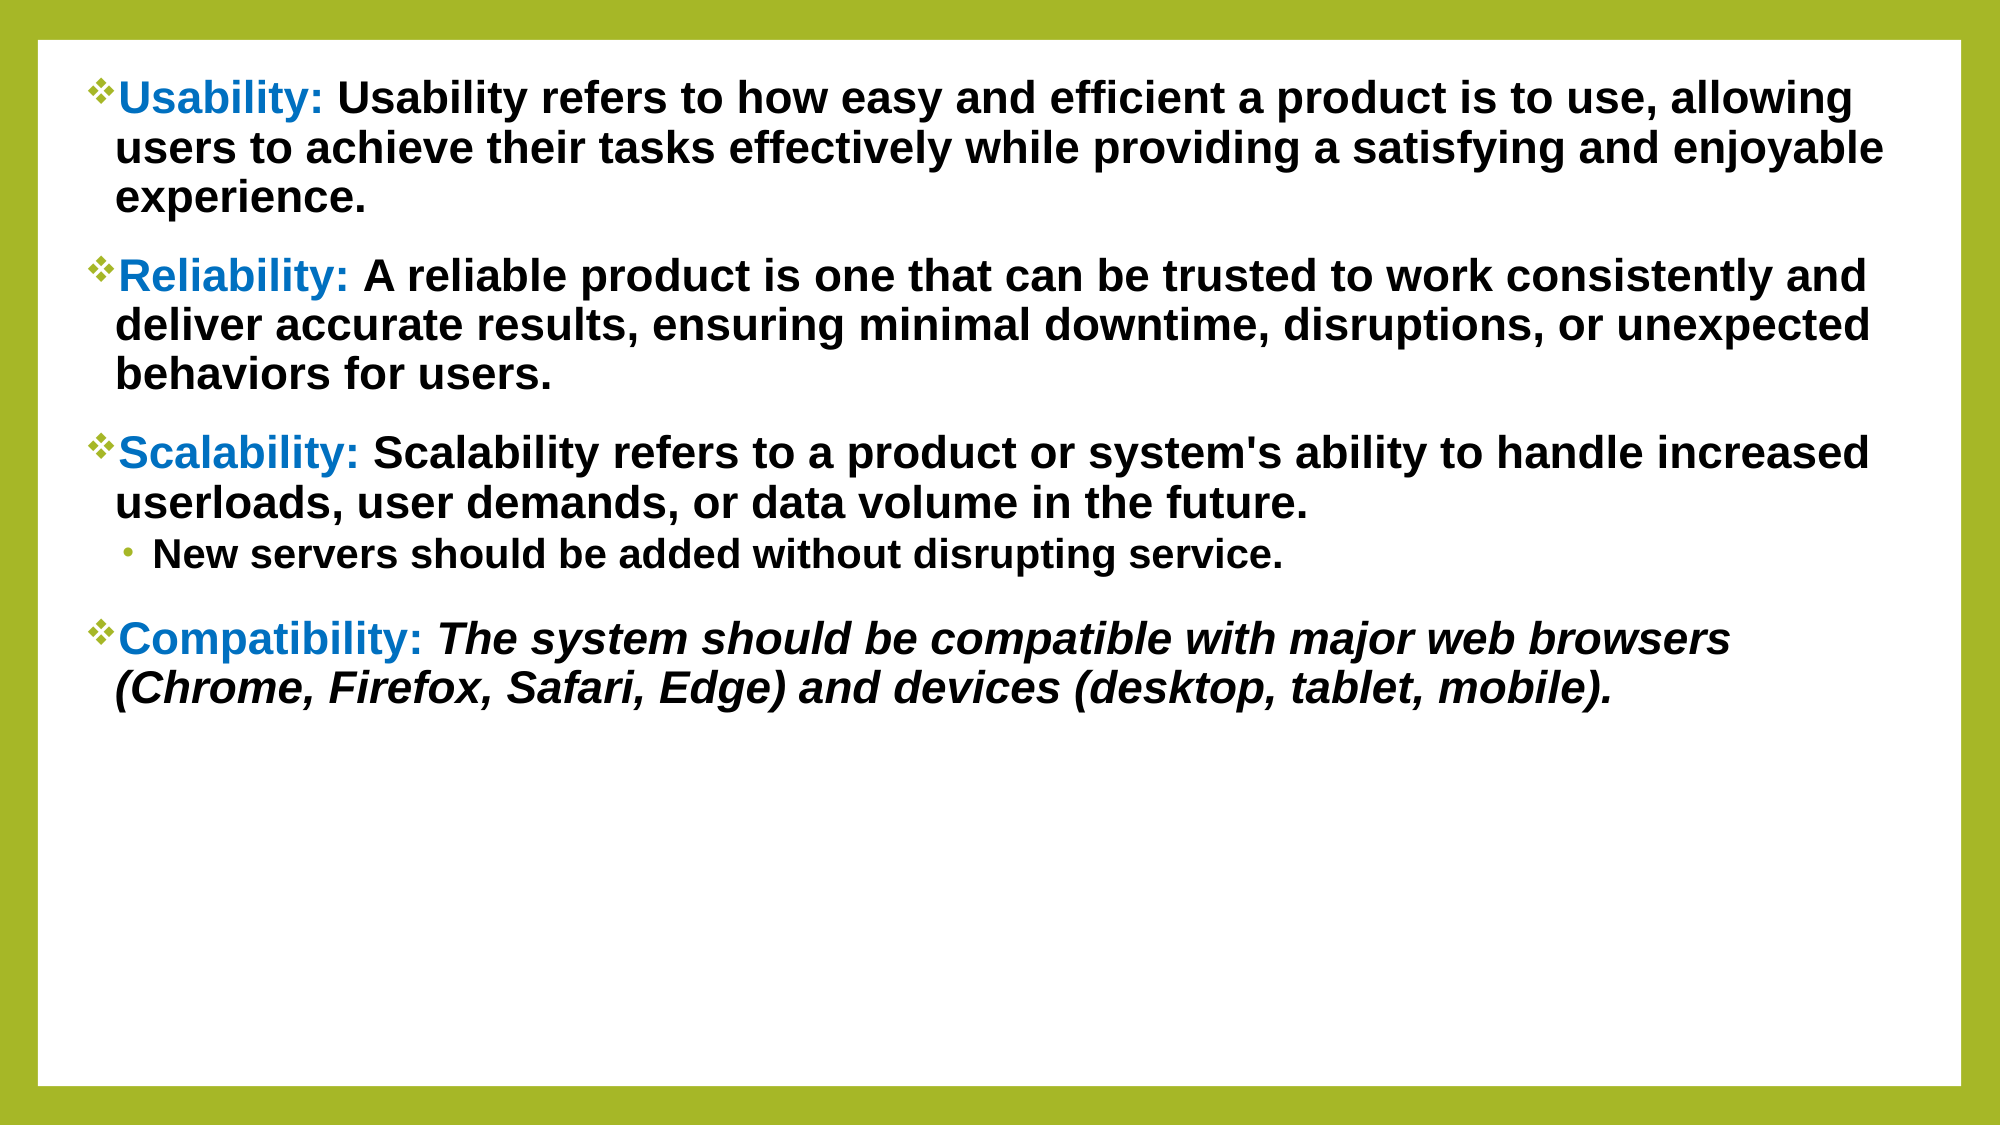

Usability: Usability refers to how easy and efficient a product is to use, allowing users to achieve their tasks effectively while providing a satisfying and enjoyable experience.
Reliability: A reliable product is one that can be trusted to work consistently and deliver accurate results, ensuring minimal downtime, disruptions, or unexpected behaviors for users.
Scalability: Scalability refers to a product or system's ability to handle increased userloads, user demands, or data volume in the future.
New servers should be added without disrupting service.
Compatibility: The system should be compatible with major web browsers (Chrome, Firefox, Safari, Edge) and devices (desktop, tablet, mobile).